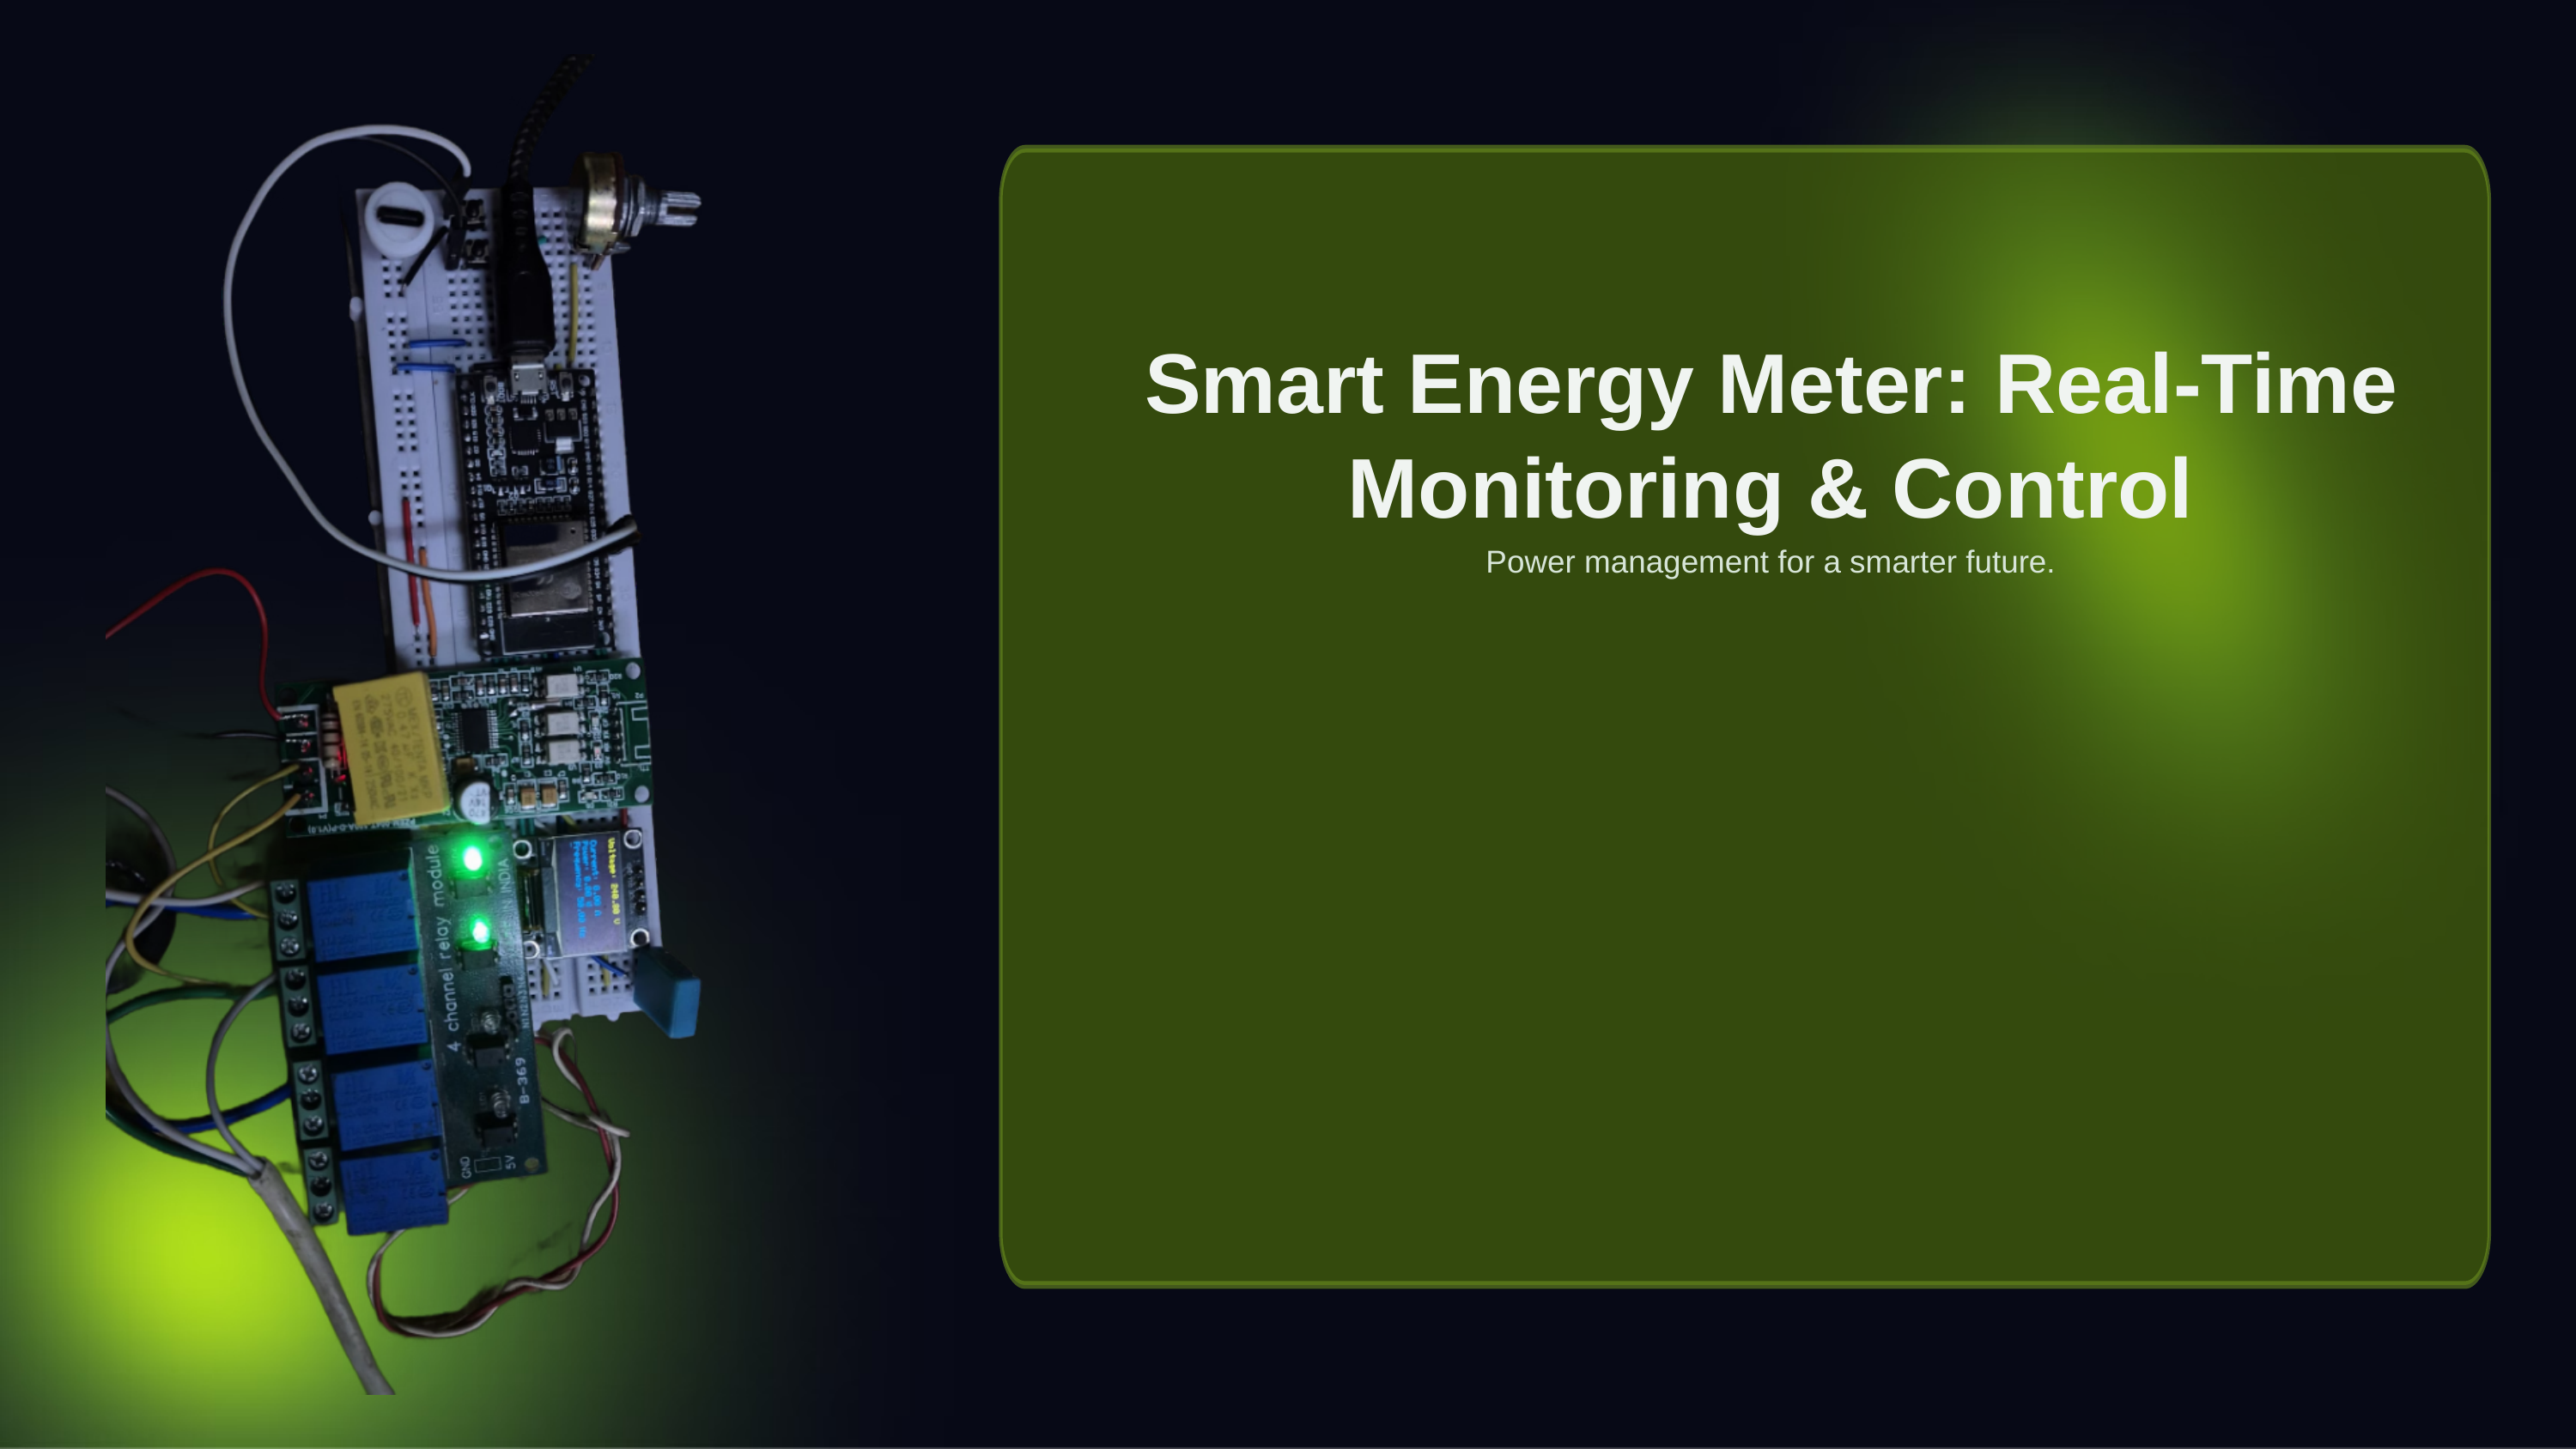

Smart Energy Meter: Real-Time Monitoring & Control
Power management for a smarter future.